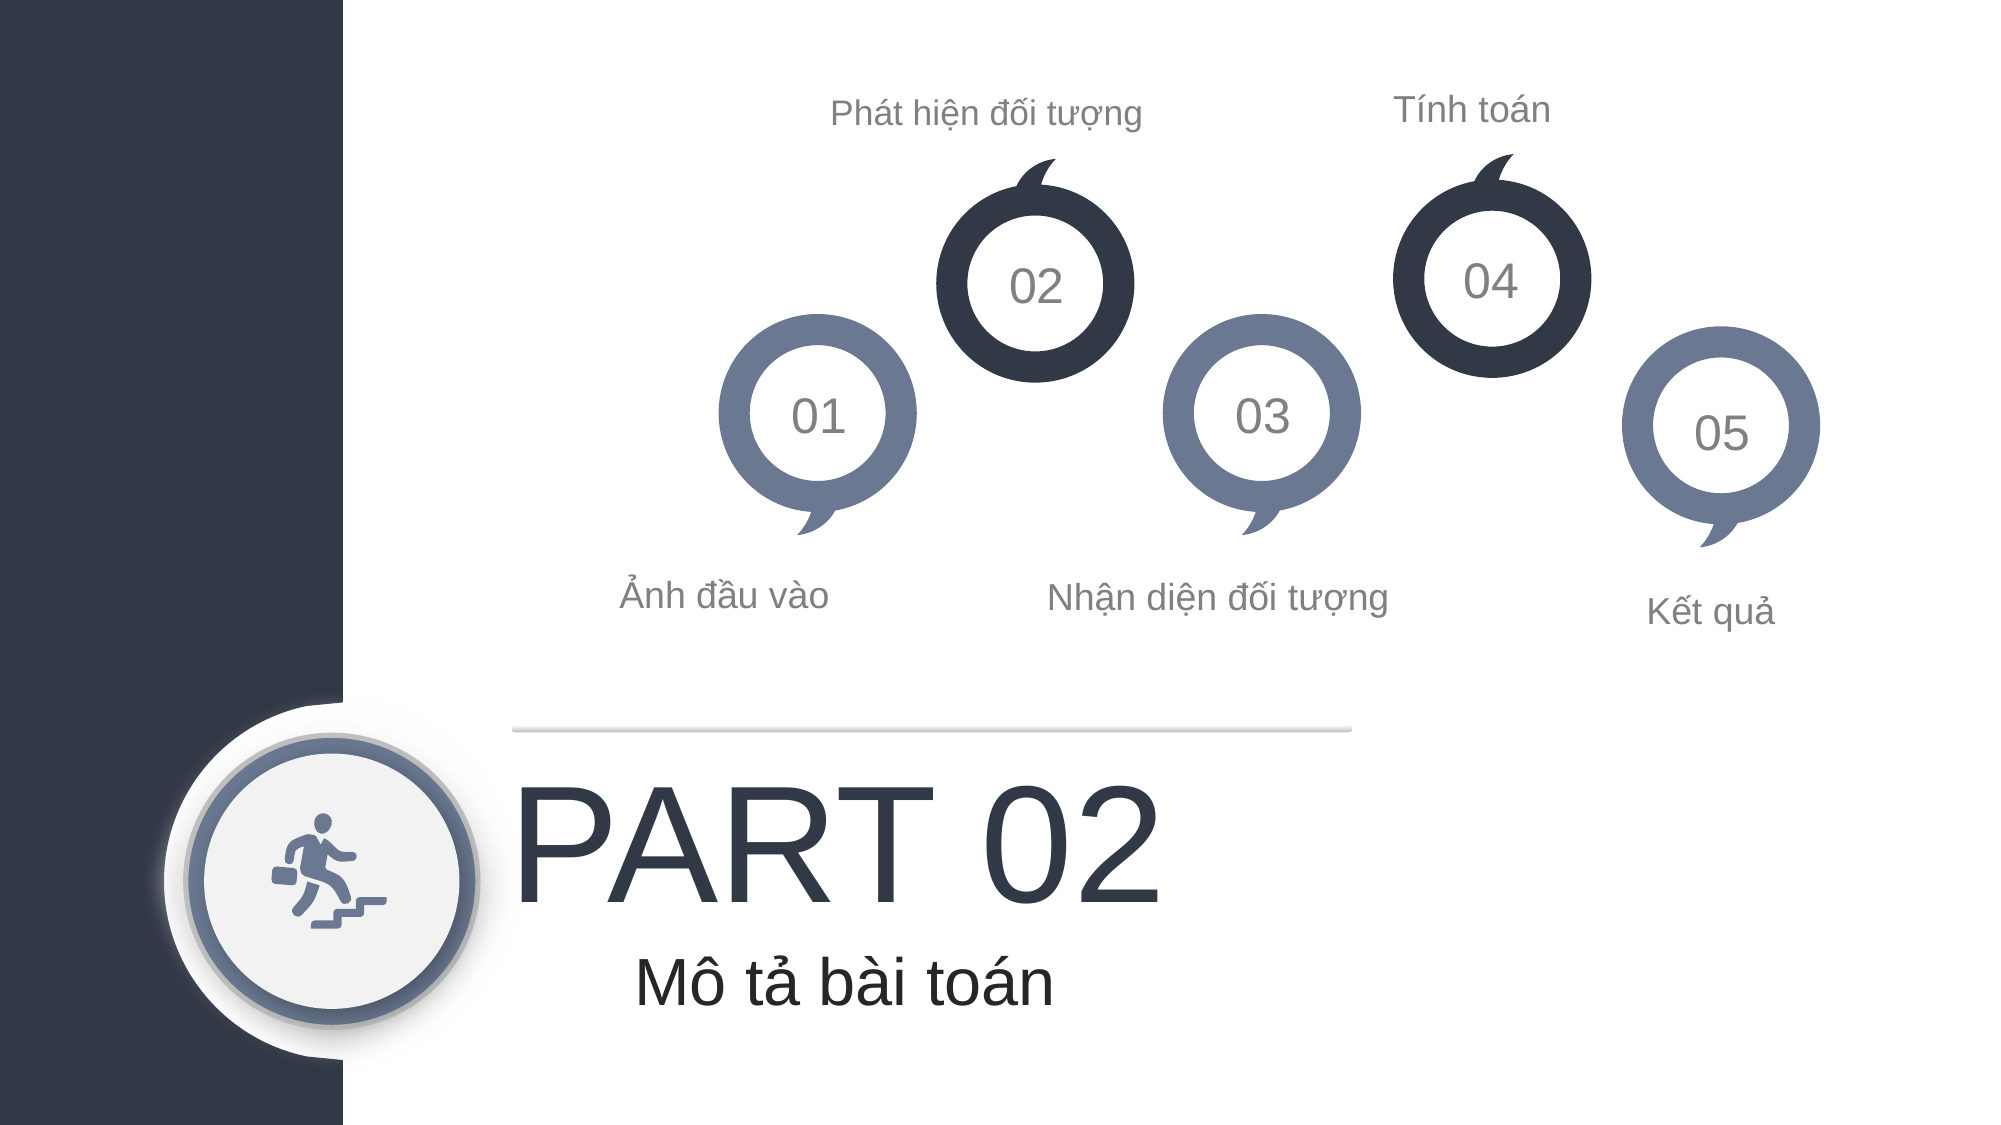

PART 02
Mô tả bài toán
Phát hiện đối tượng

02
Tính toán

04

01
Ảnh đầu vào

03
Nhận diện đối tượng

05
Kết quả